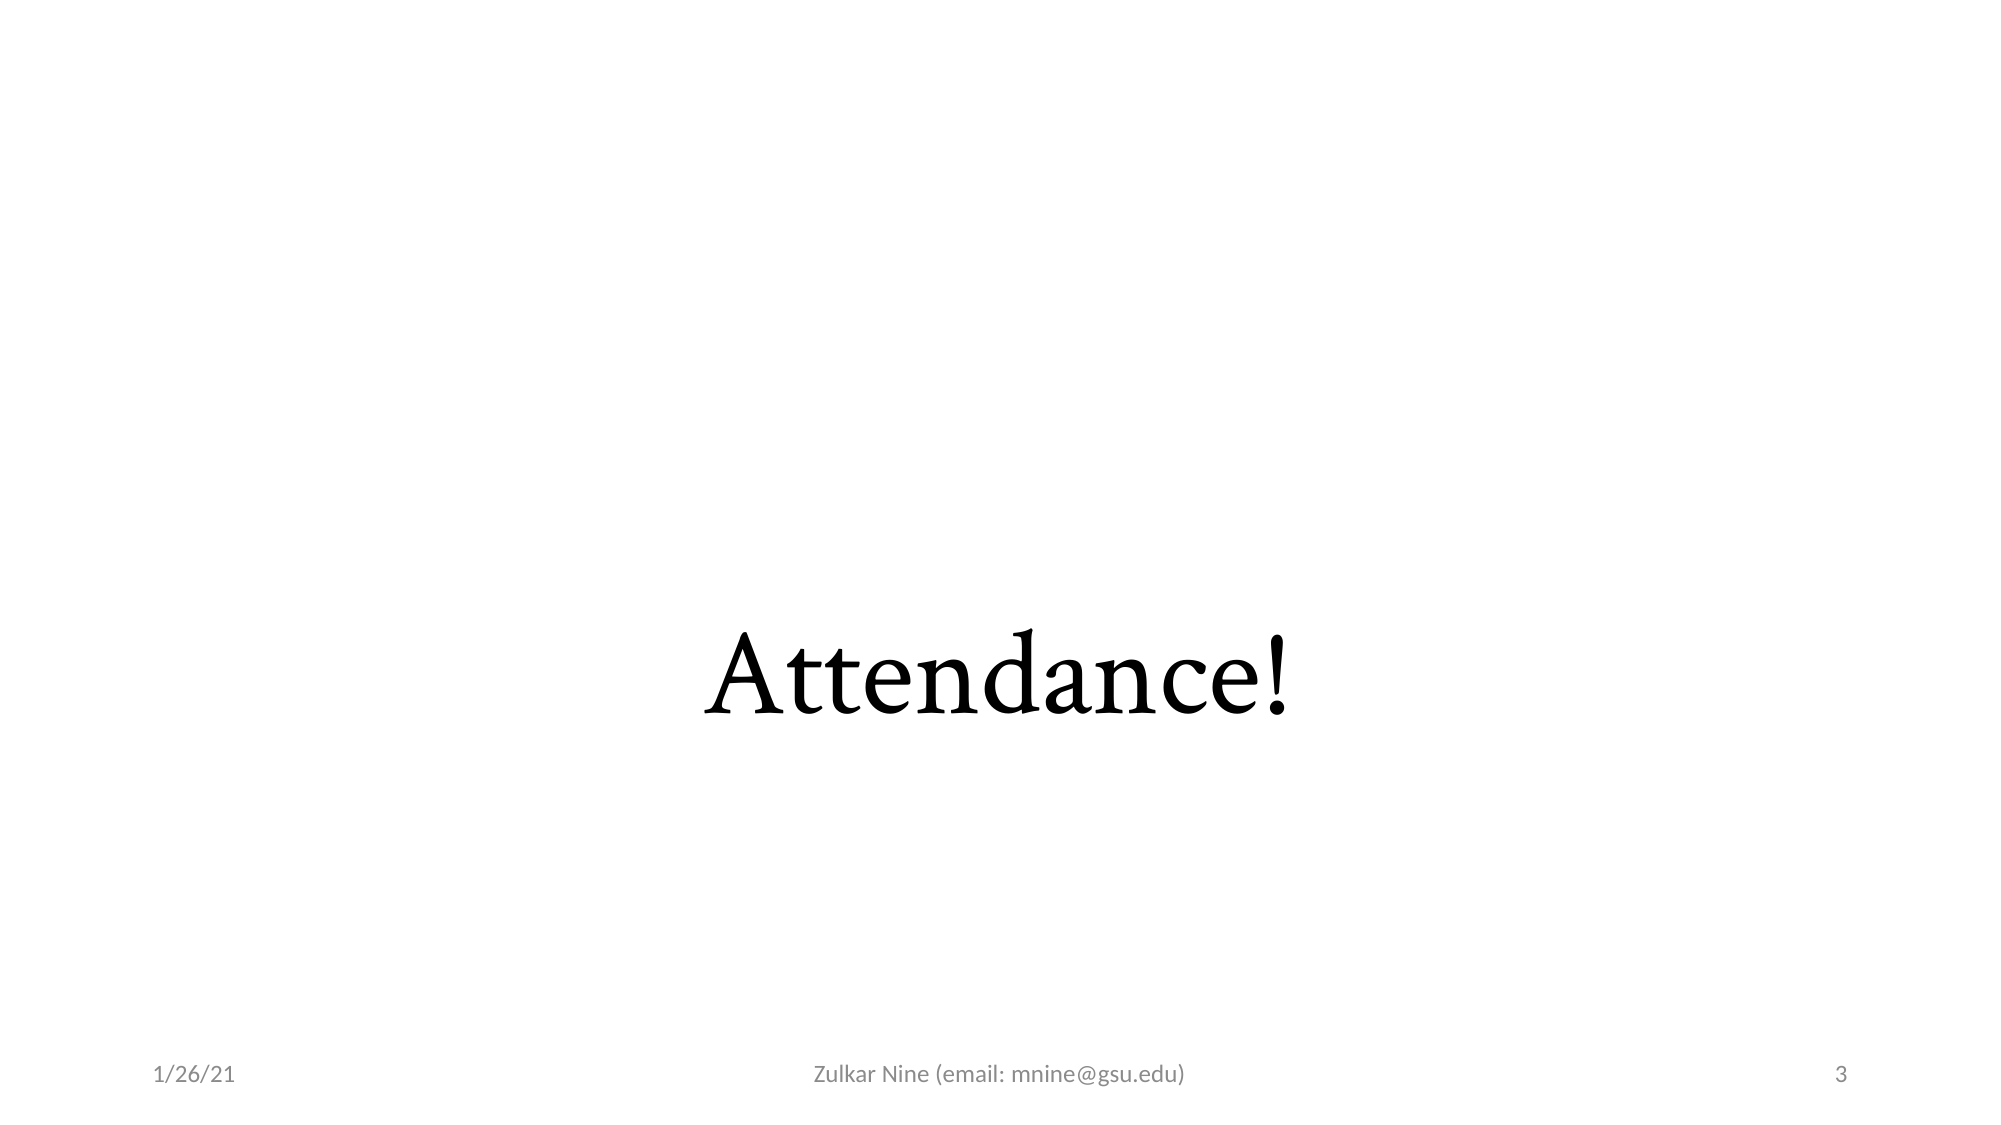

# Attendance!

1/26/21
Zulkar Nine (email: mnine@gsu.edu)
3